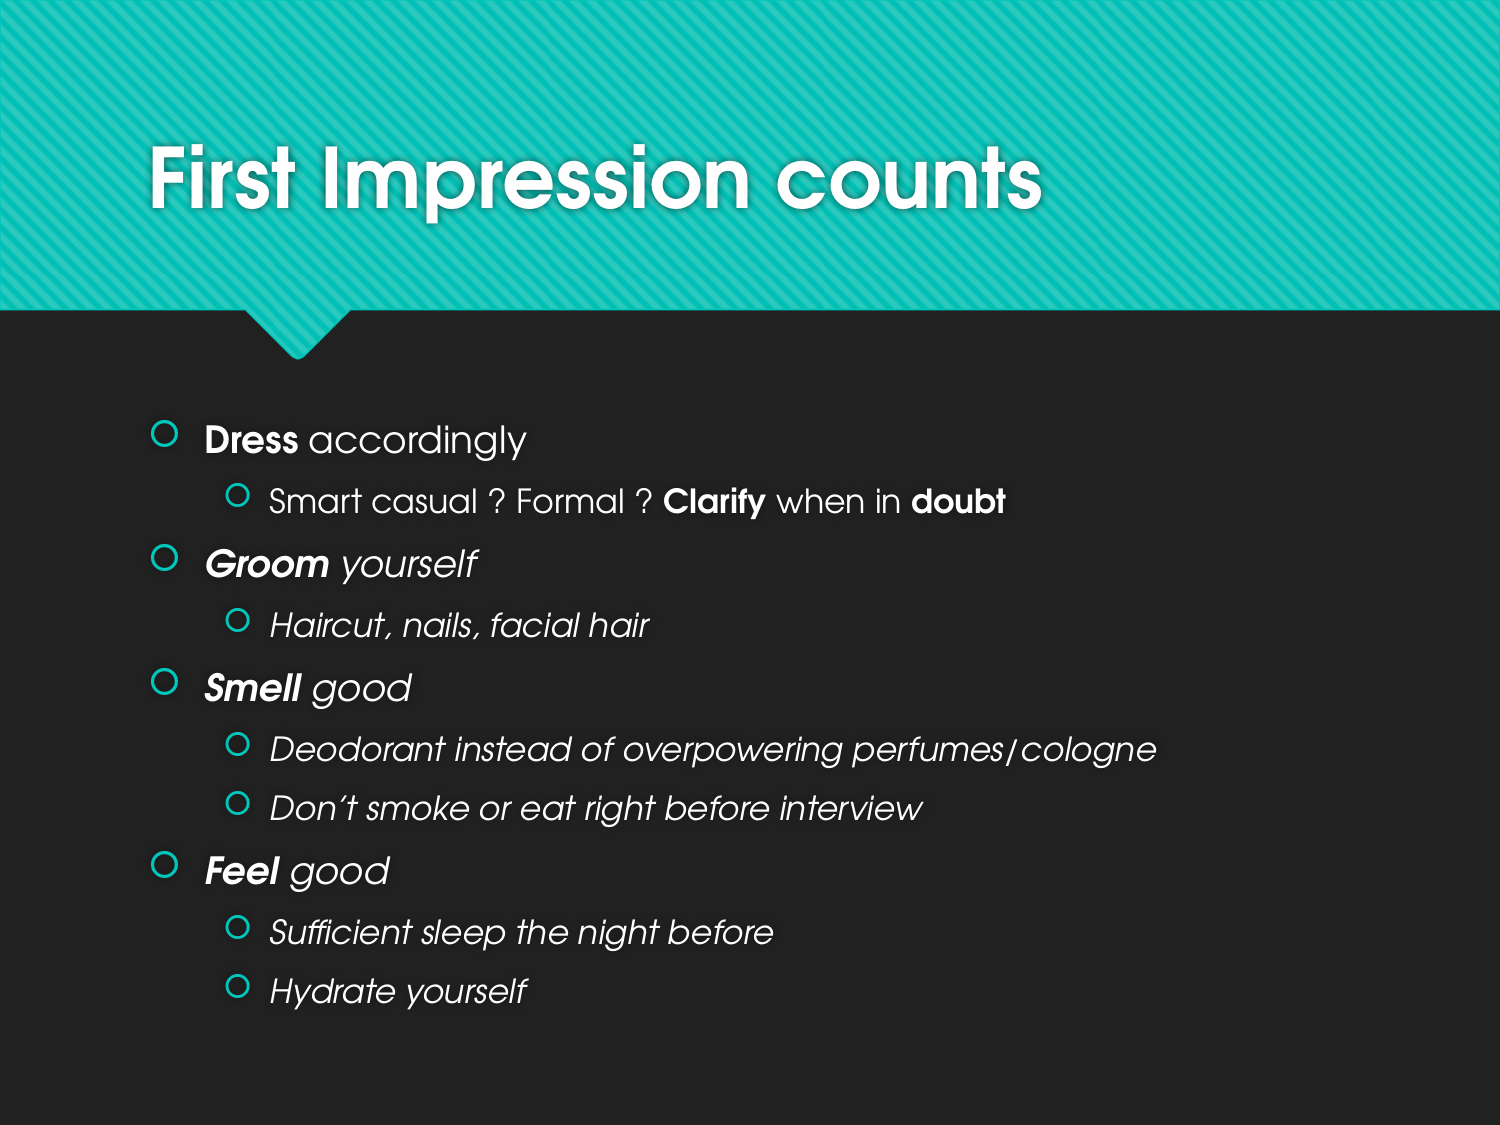

# First Impression counts
Dress accordingly
Smart casual ? Formal ? Clarify when in doubt
Groom yourself
Haircut, nails, facial hair
Smell good
Deodorant instead of overpowering perfumes/cologne
Don’t smoke or eat right before interview
Feel good
Sufficient sleep the night before
Hydrate yourself